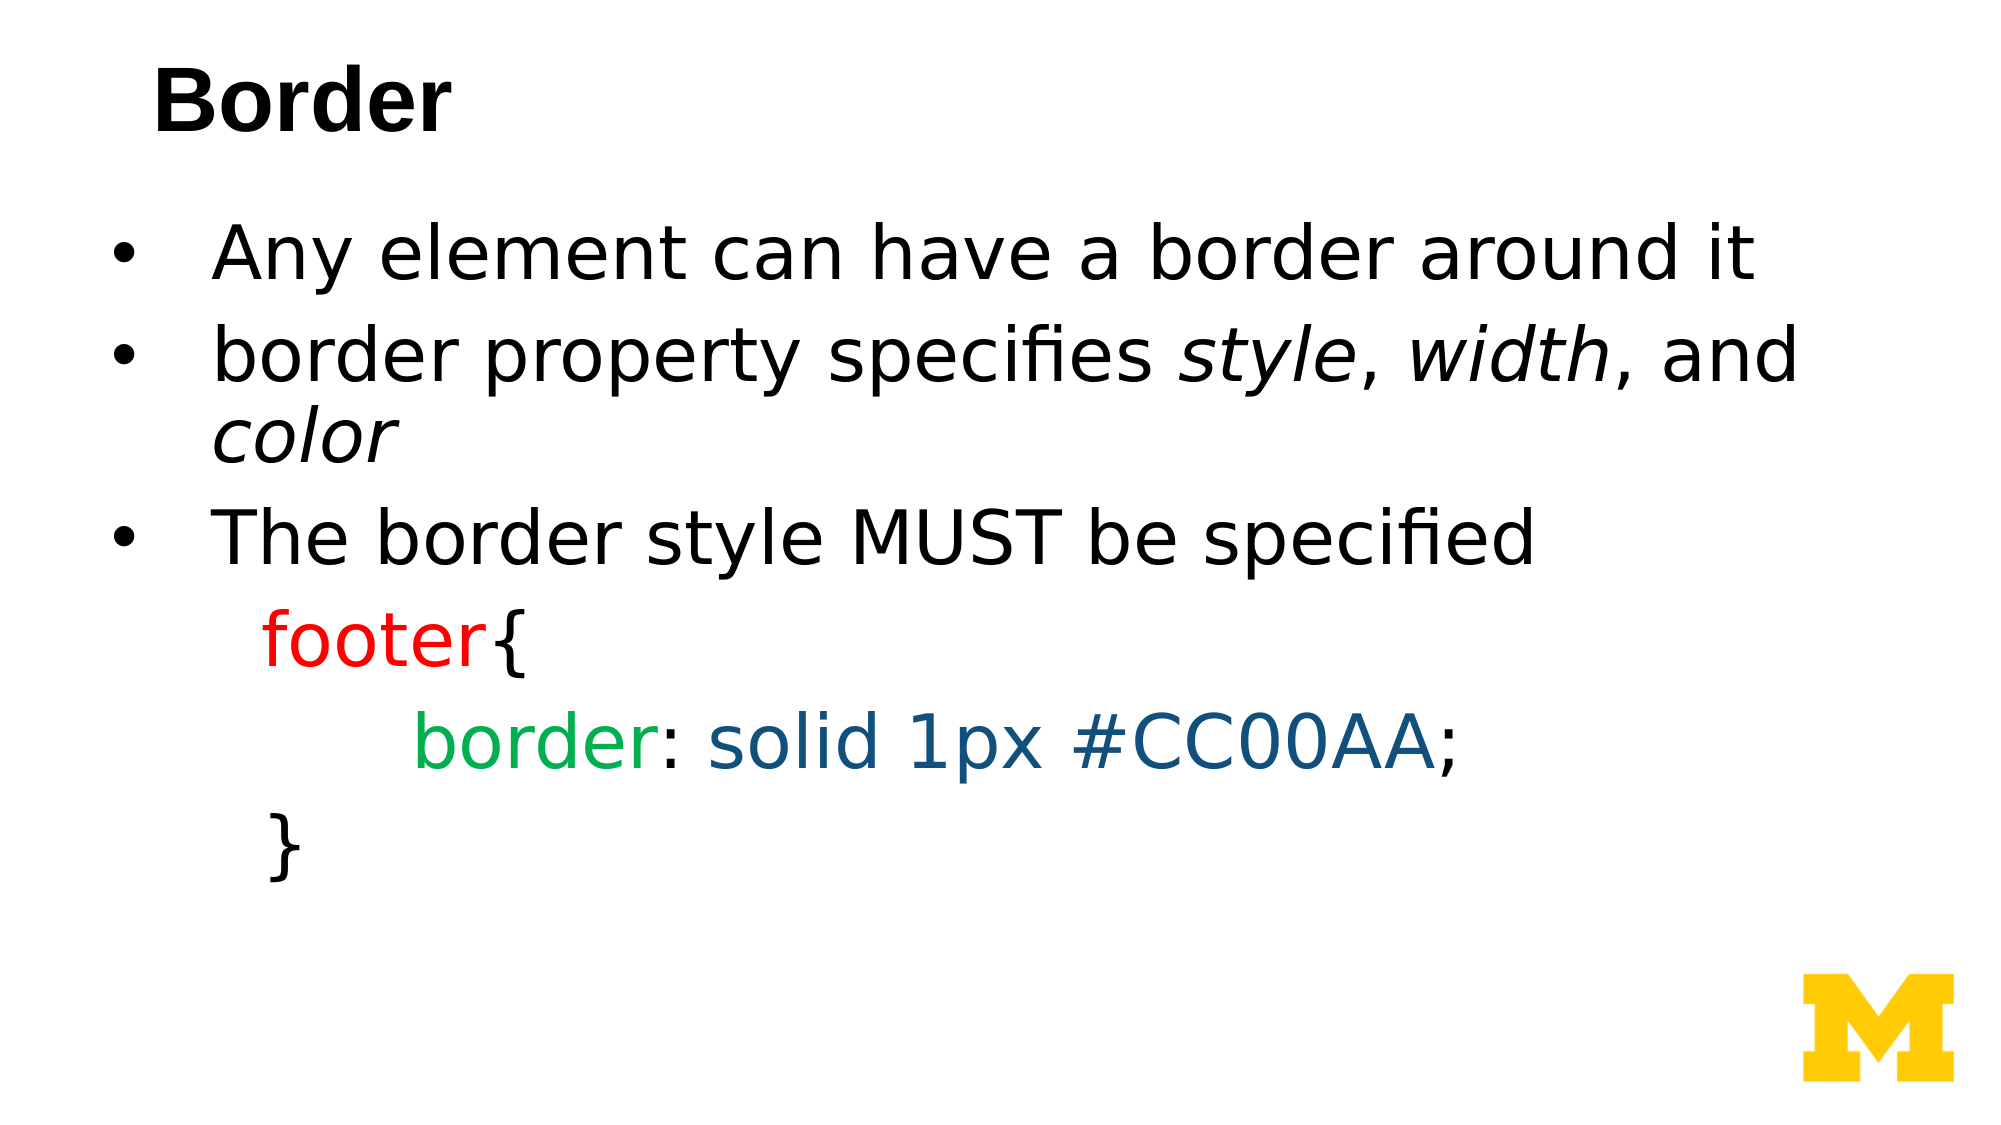

# Border
Any element can have a border around it
border property specifies style, width, and color
The border style MUST be specified
	footer{
		border: solid 1px #CC00AA;
	}